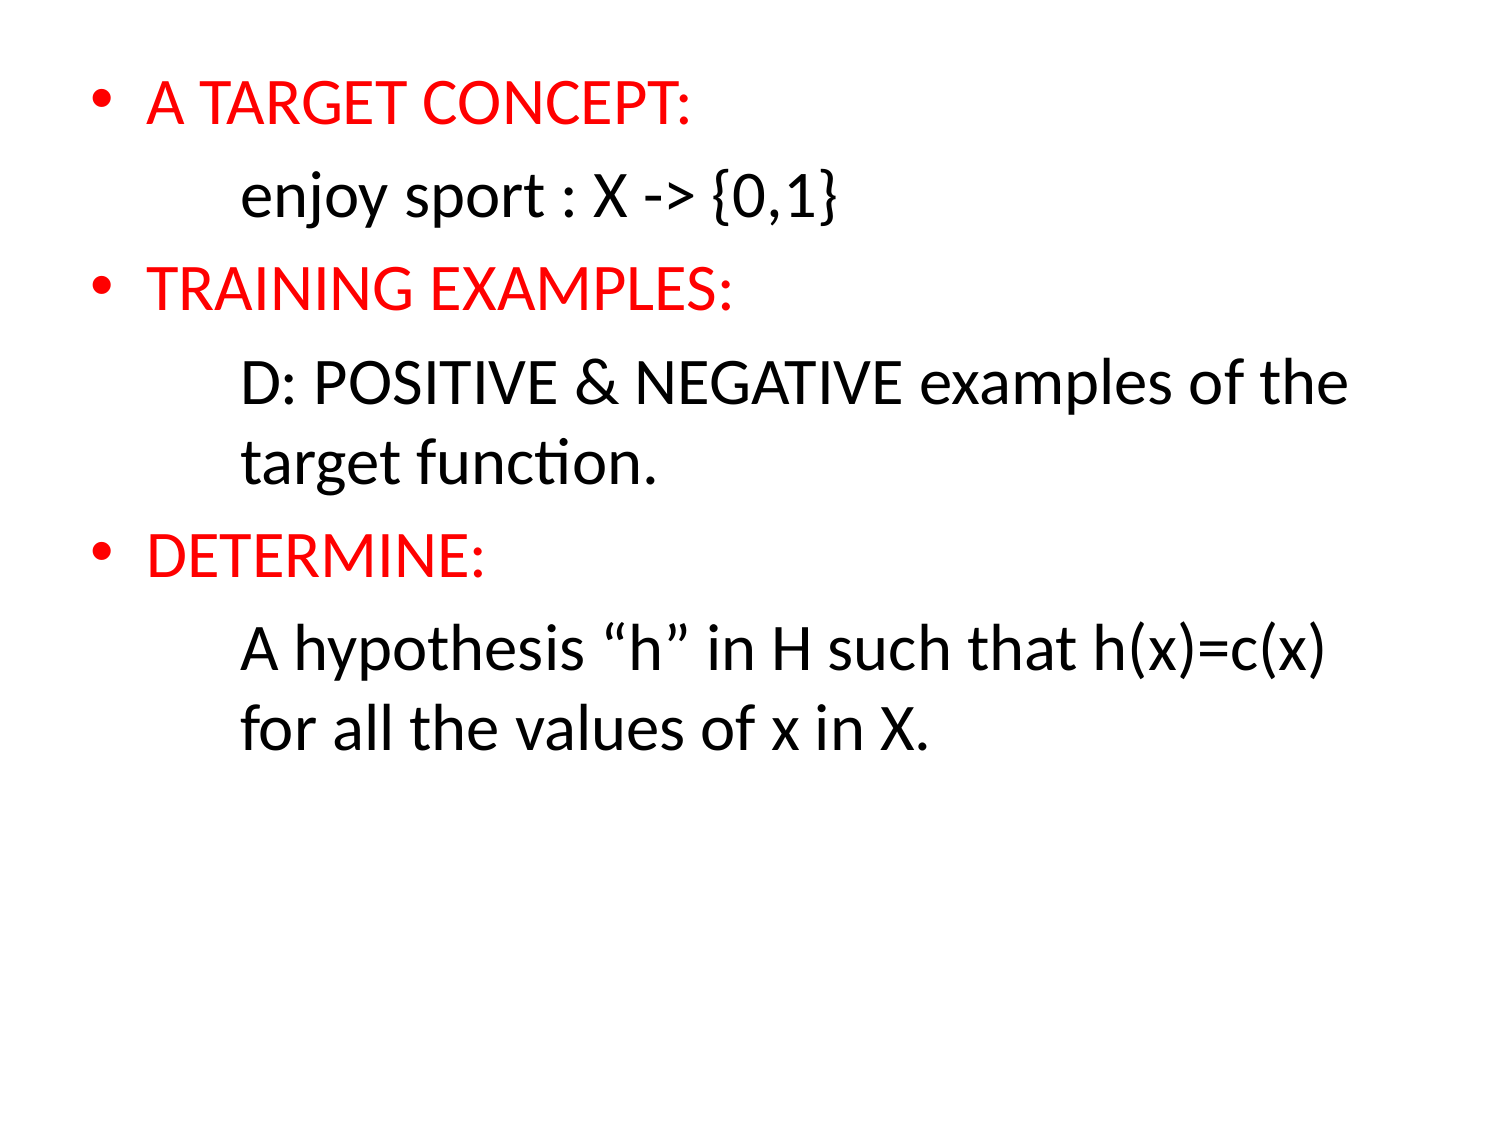

A TARGET CONCEPT:
	enjoy sport : X -> {0,1}
TRAINING EXAMPLES:
	D: POSITIVE & NEGATIVE examples of the 	target function.
DETERMINE:
	A hypothesis “h” in H such that h(x)=c(x) 	for all the values of x in X.